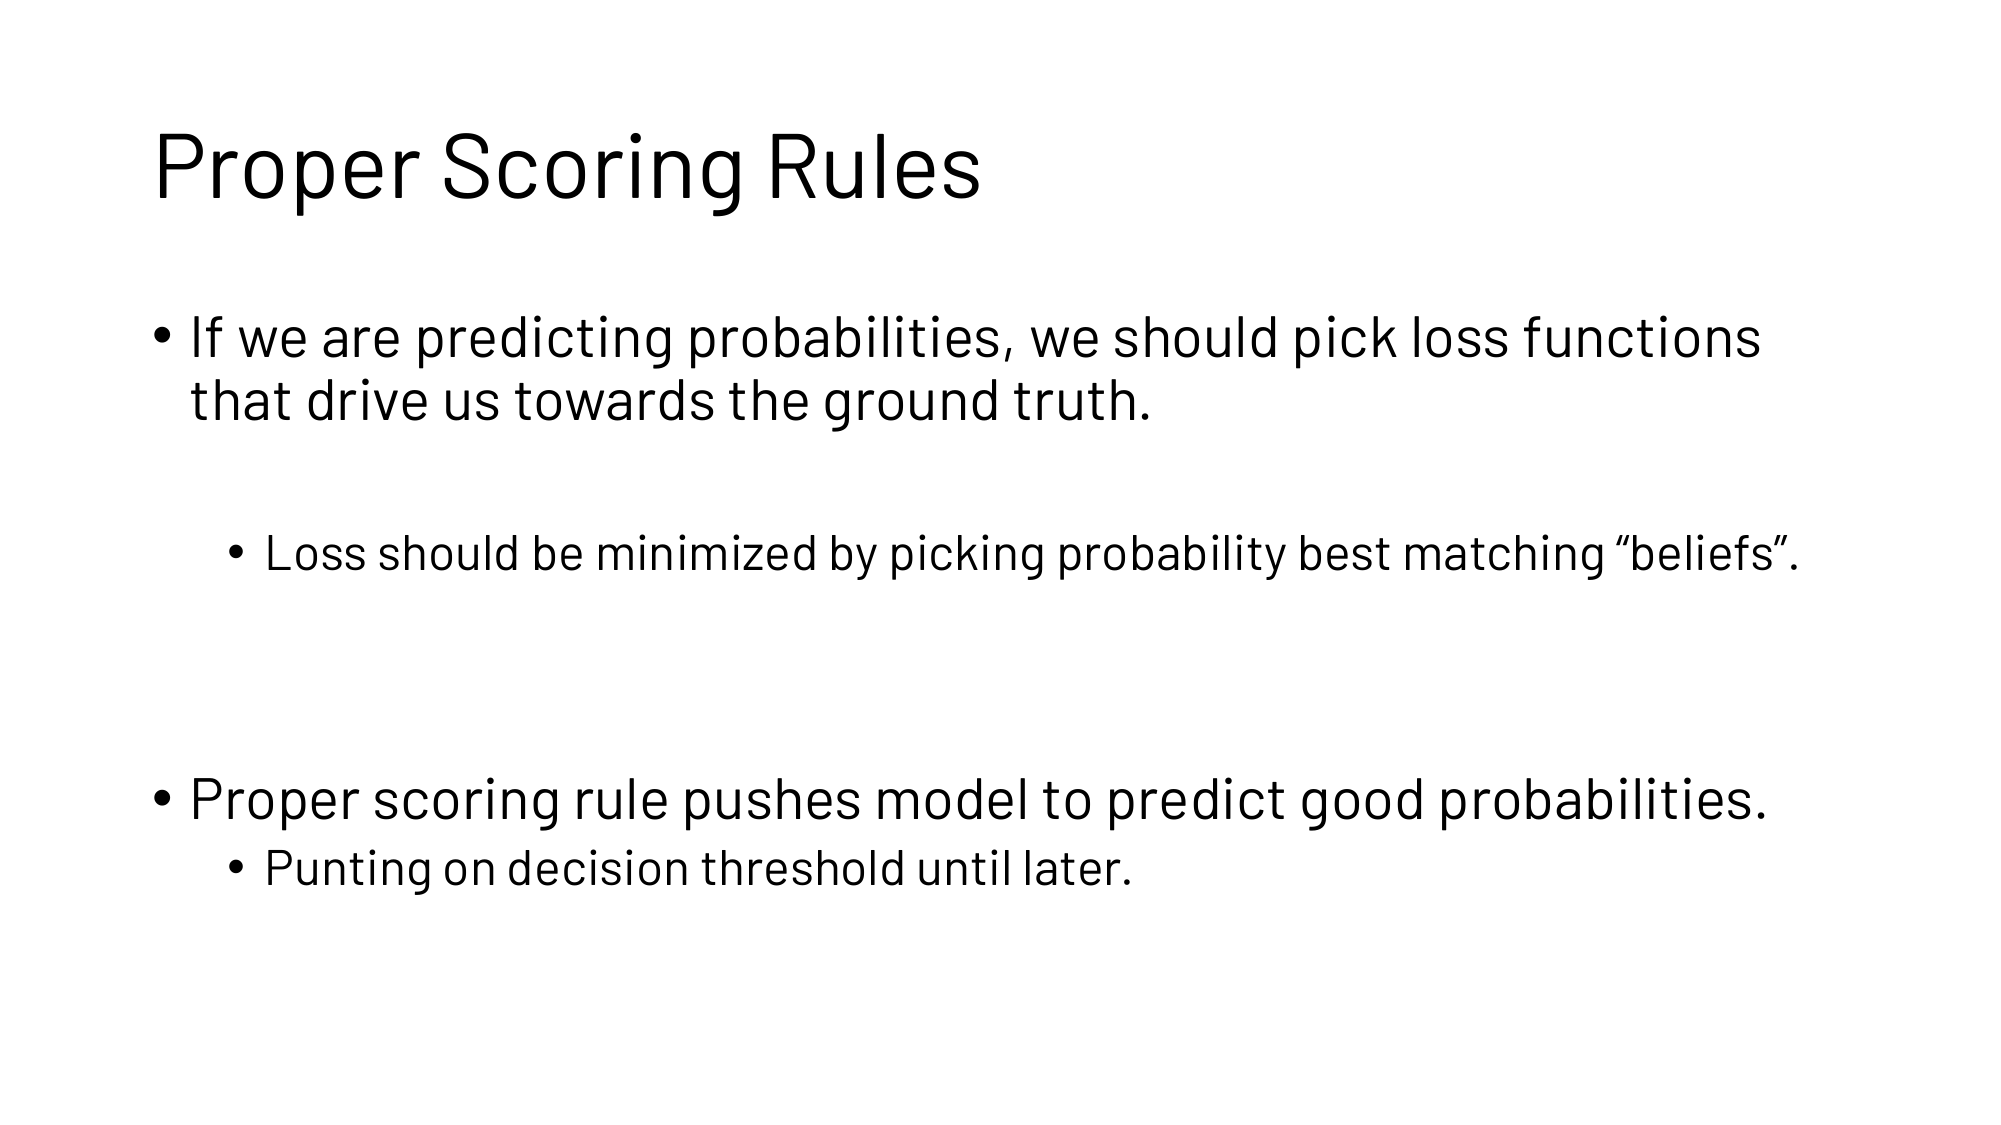

# Proper Scoring Rules
If we are predicting probabilities, we should pick loss functions that drive us towards the ground truth.

Loss should be minimized by picking probability best matching “beliefs”.

Proper scoring rule pushes model to predict good probabilities.
Punting on decision threshold until later.